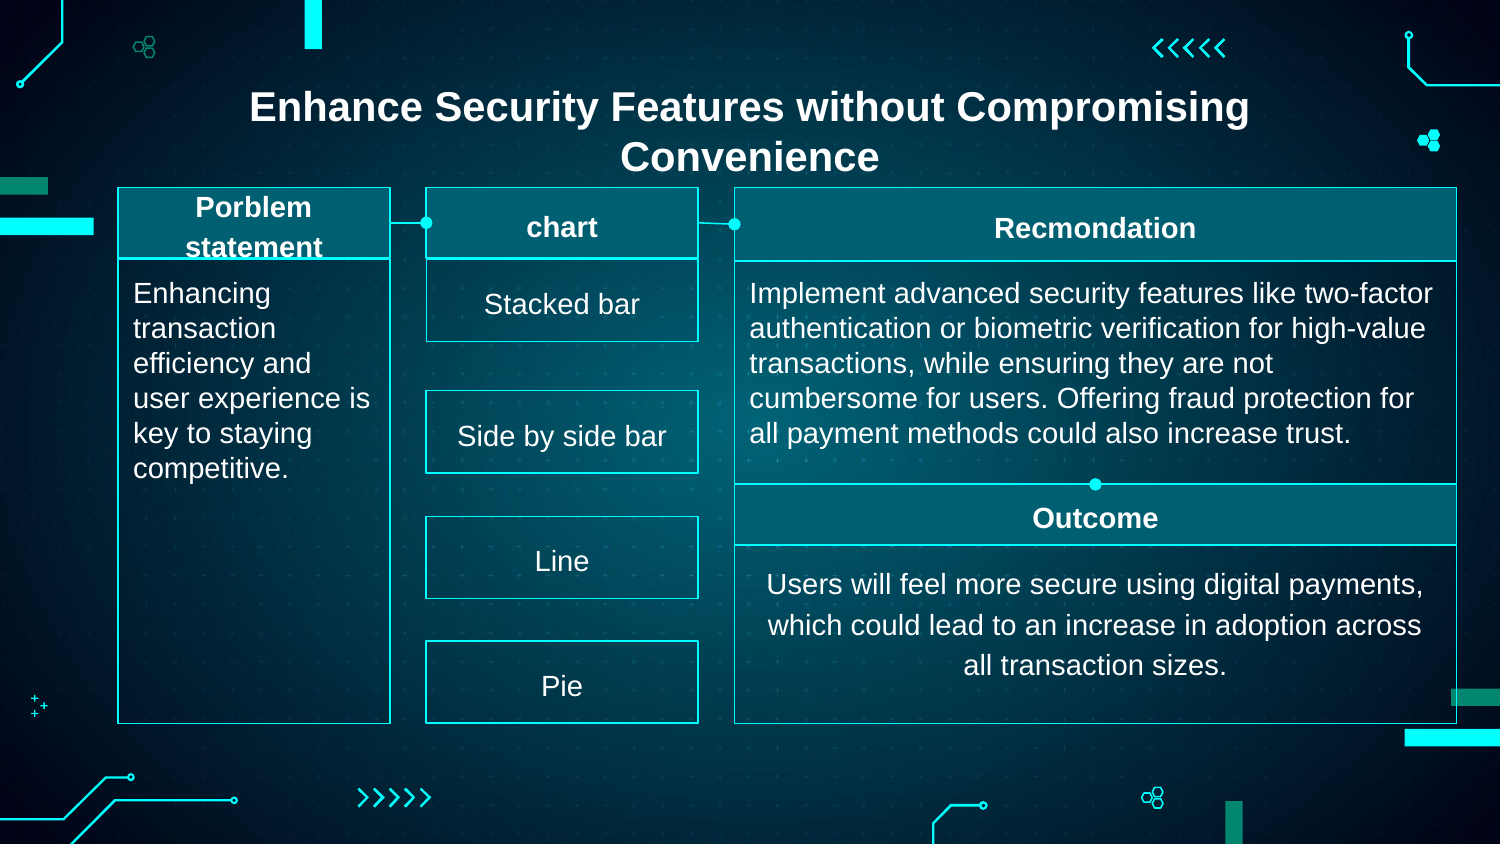

# Enhance Security Features without Compromising Convenience
Porblem statement
chart
Recmondation
Enhancing transaction efficiency and user experience is key to staying competitive.
Stacked bar
Implement advanced security features like two-factor authentication or biometric verification for high-value transactions, while ensuring they are not cumbersome for users. Offering fraud protection for all payment methods could also increase trust.
Side by side bar
Outcome
Line
Users will feel more secure using digital payments, which could lead to an increase in adoption across all transaction sizes.
Pie